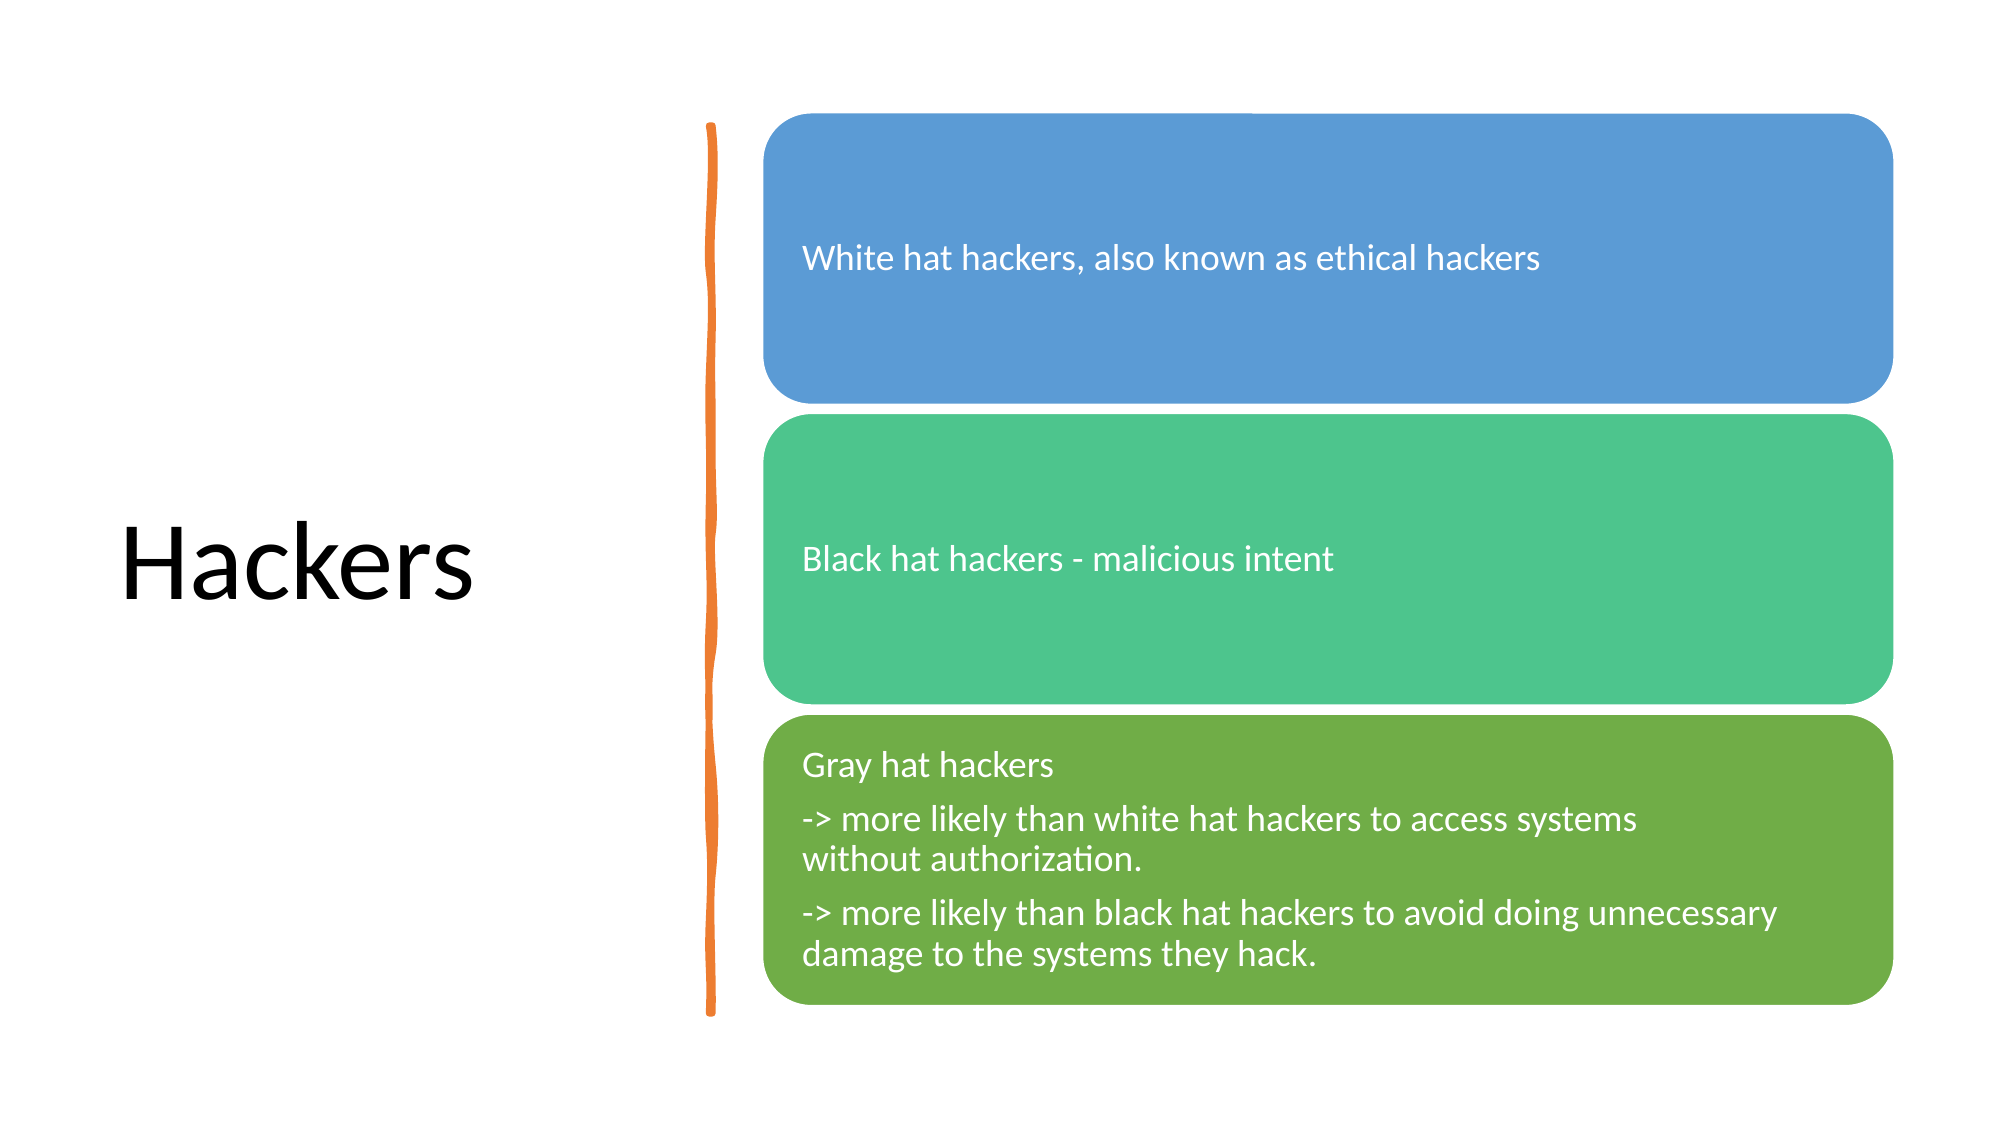

White hat hackers, also known as ethical hackers
Black hat hackers - malicious intent
Gray hat hackers
-> more likely than white hat hackers to access systems without authorization.
-> more likely than black hat hackers to avoid doing unnecessary damage to the systems they hack.
# Hackers